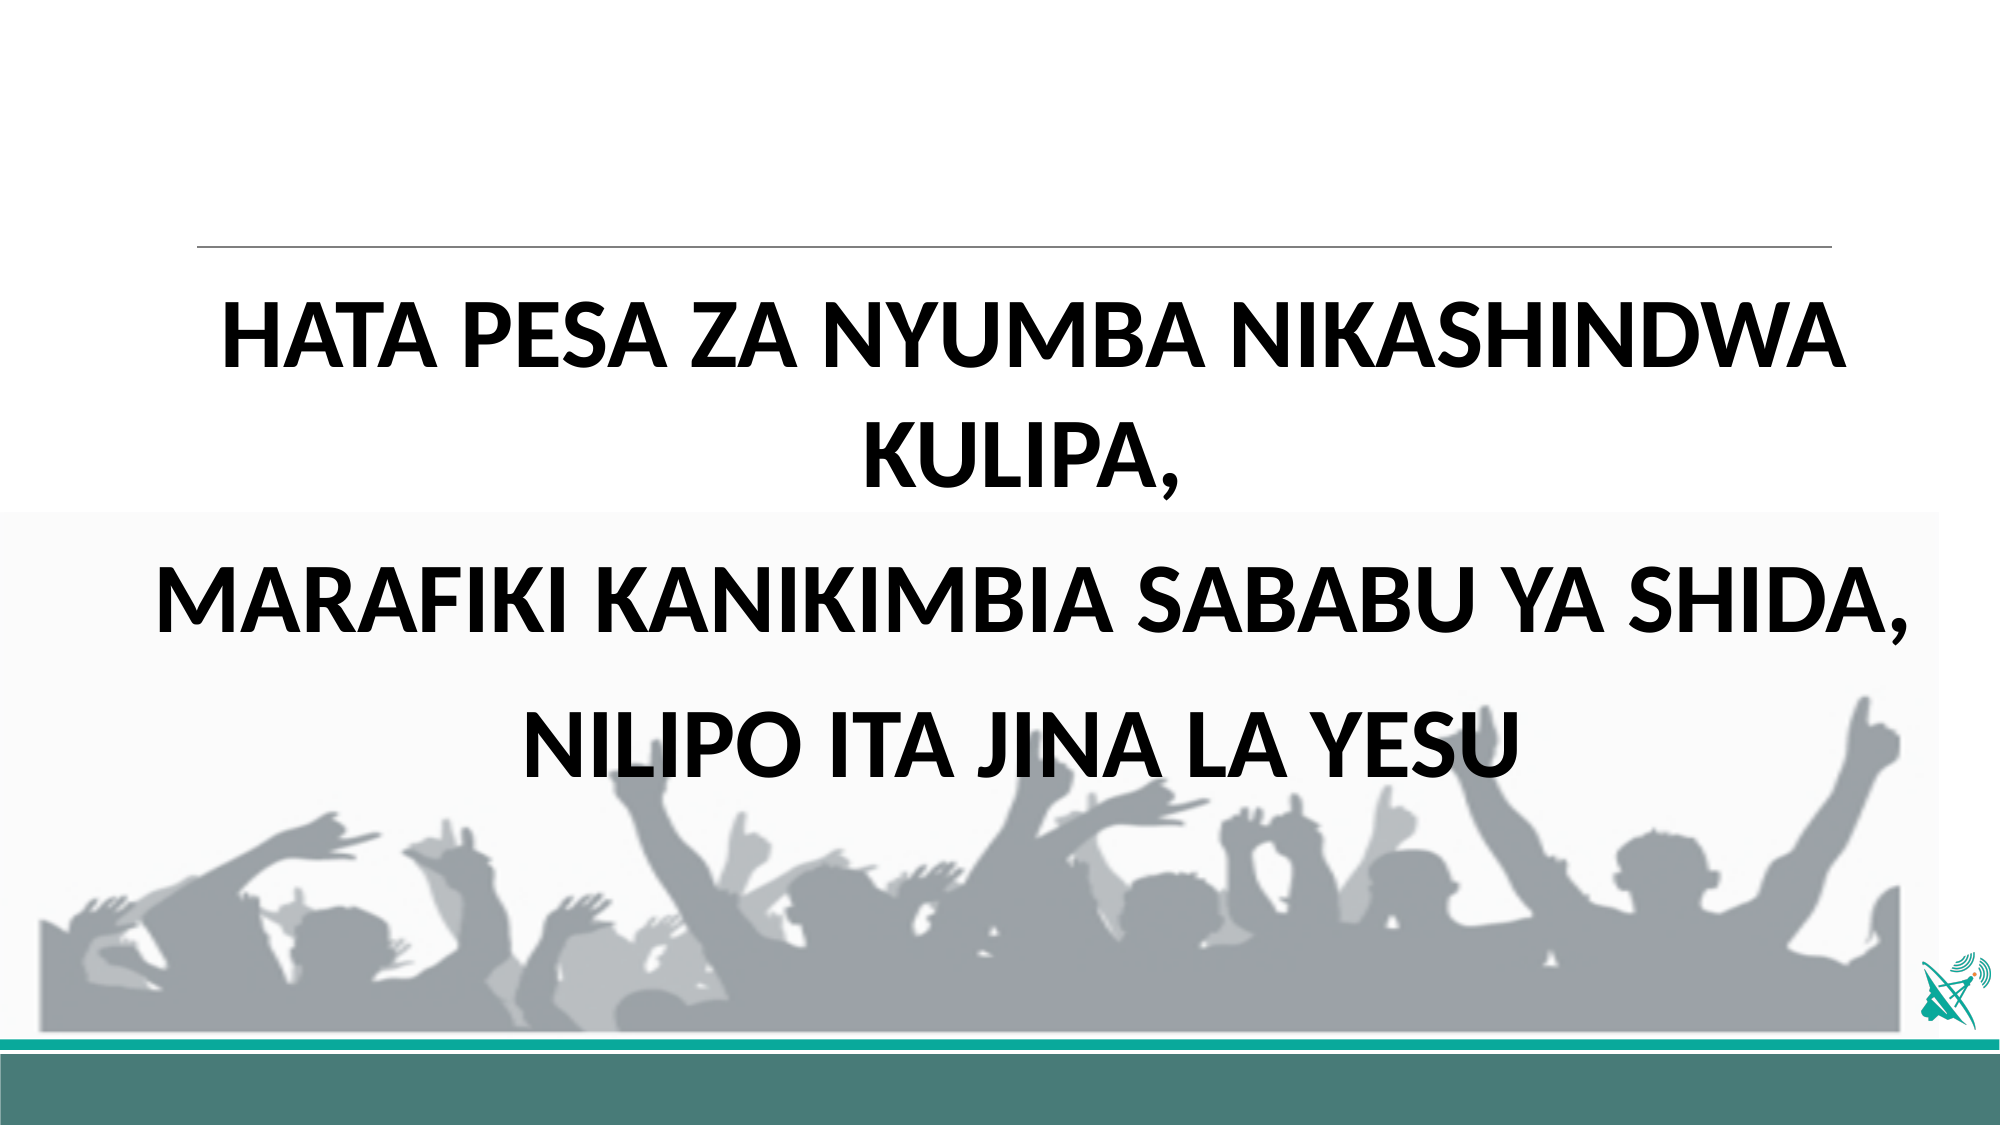

#
HATA PESA ZA NYUMBA NIKASHINDWA KULIPA,
MARAFIKI KANIKIMBIA SABABU YA SHIDA,
NILIPO ITA JINA LA YESU